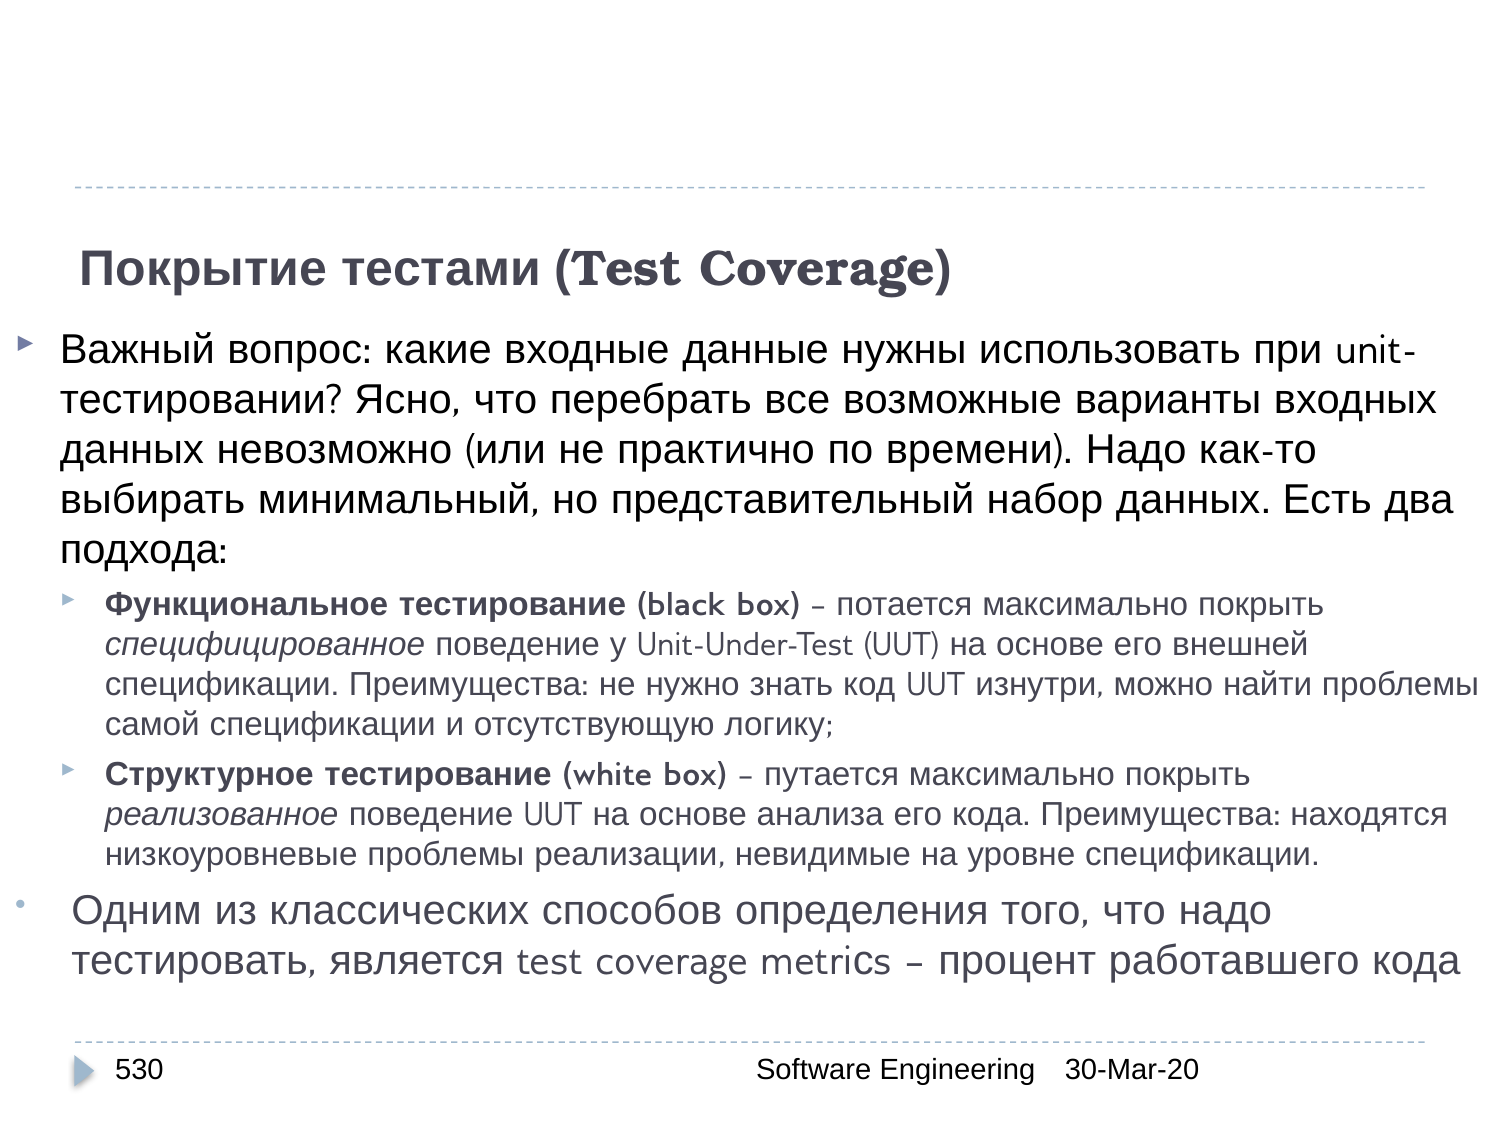

# Покрытие тестами (Test Coverage)
Важный вопрос: какие входные данные нужны использовать при unit-тестировании? Ясно, что перебрать все возможные варианты входных данных невозможно (или не практично по времени). Надо как-то выбирать минимальный, но представительный набор данных. Есть два подхода:
Функциональное тестирование (black box) – потается максимально покрыть специфицированное поведение у Unit-Under-Test (UUT) на основе его внешней спецификации. Преимущества: не нужно знать код UUT изнутри, можно найти проблемы самой спецификации и отсутствующую логику;
Структурное тестирование (white box) – путается максимально покрыть реализованное поведение UUT на основе анализа его кода. Преимущества: находятся низкоуровневые проблемы реализации, невидимые на уровне спецификации.
Одним из классических способов определения того, что надо тестировать, является test coverage metriсs – процент работавшего кода
530
Software Engineering
30-Mar-20